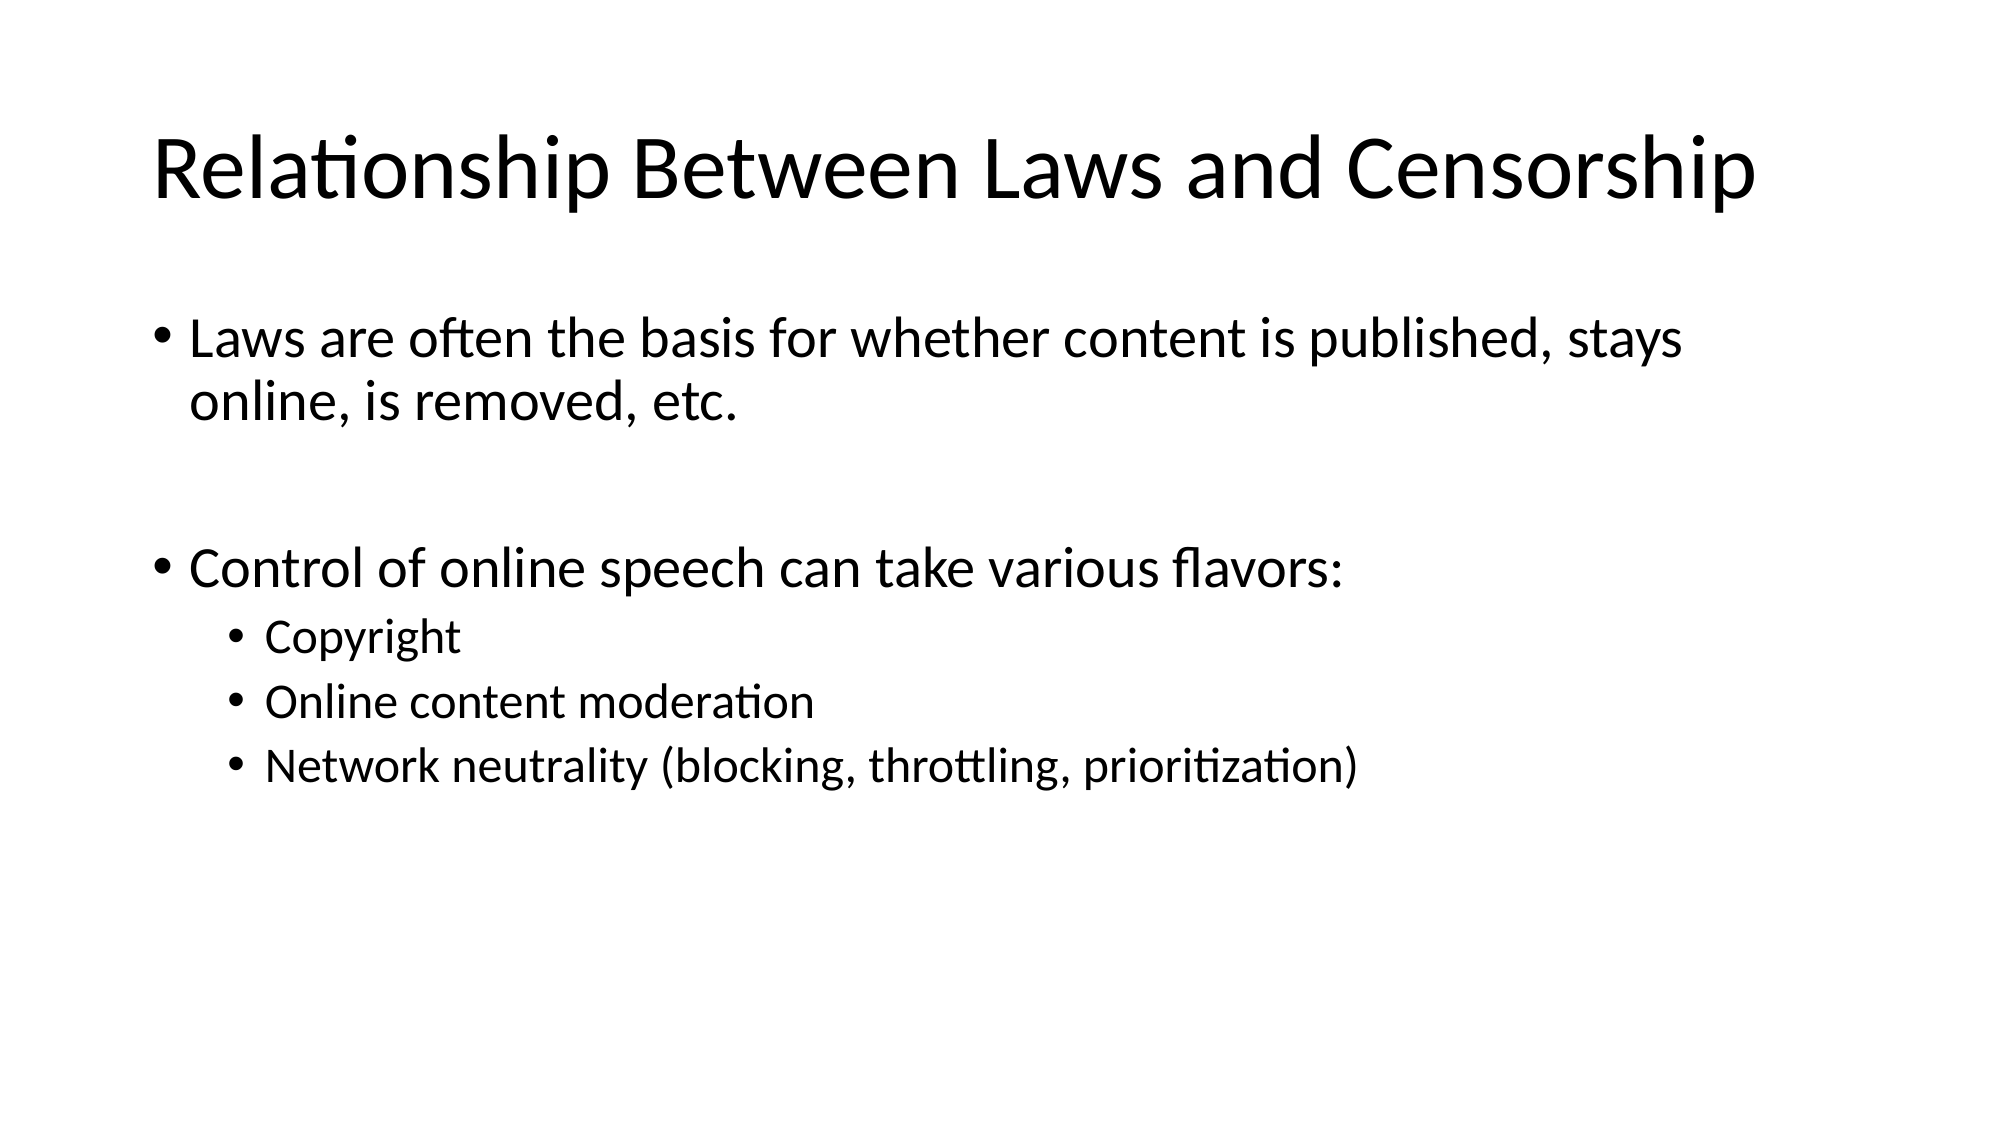

# Relationship Between Laws and Censorship
Laws are often the basis for whether content is published, stays online, is removed, etc.

Control of online speech can take various flavors:
Copyright
Online content moderation
Network neutrality (blocking, throttling, prioritization)